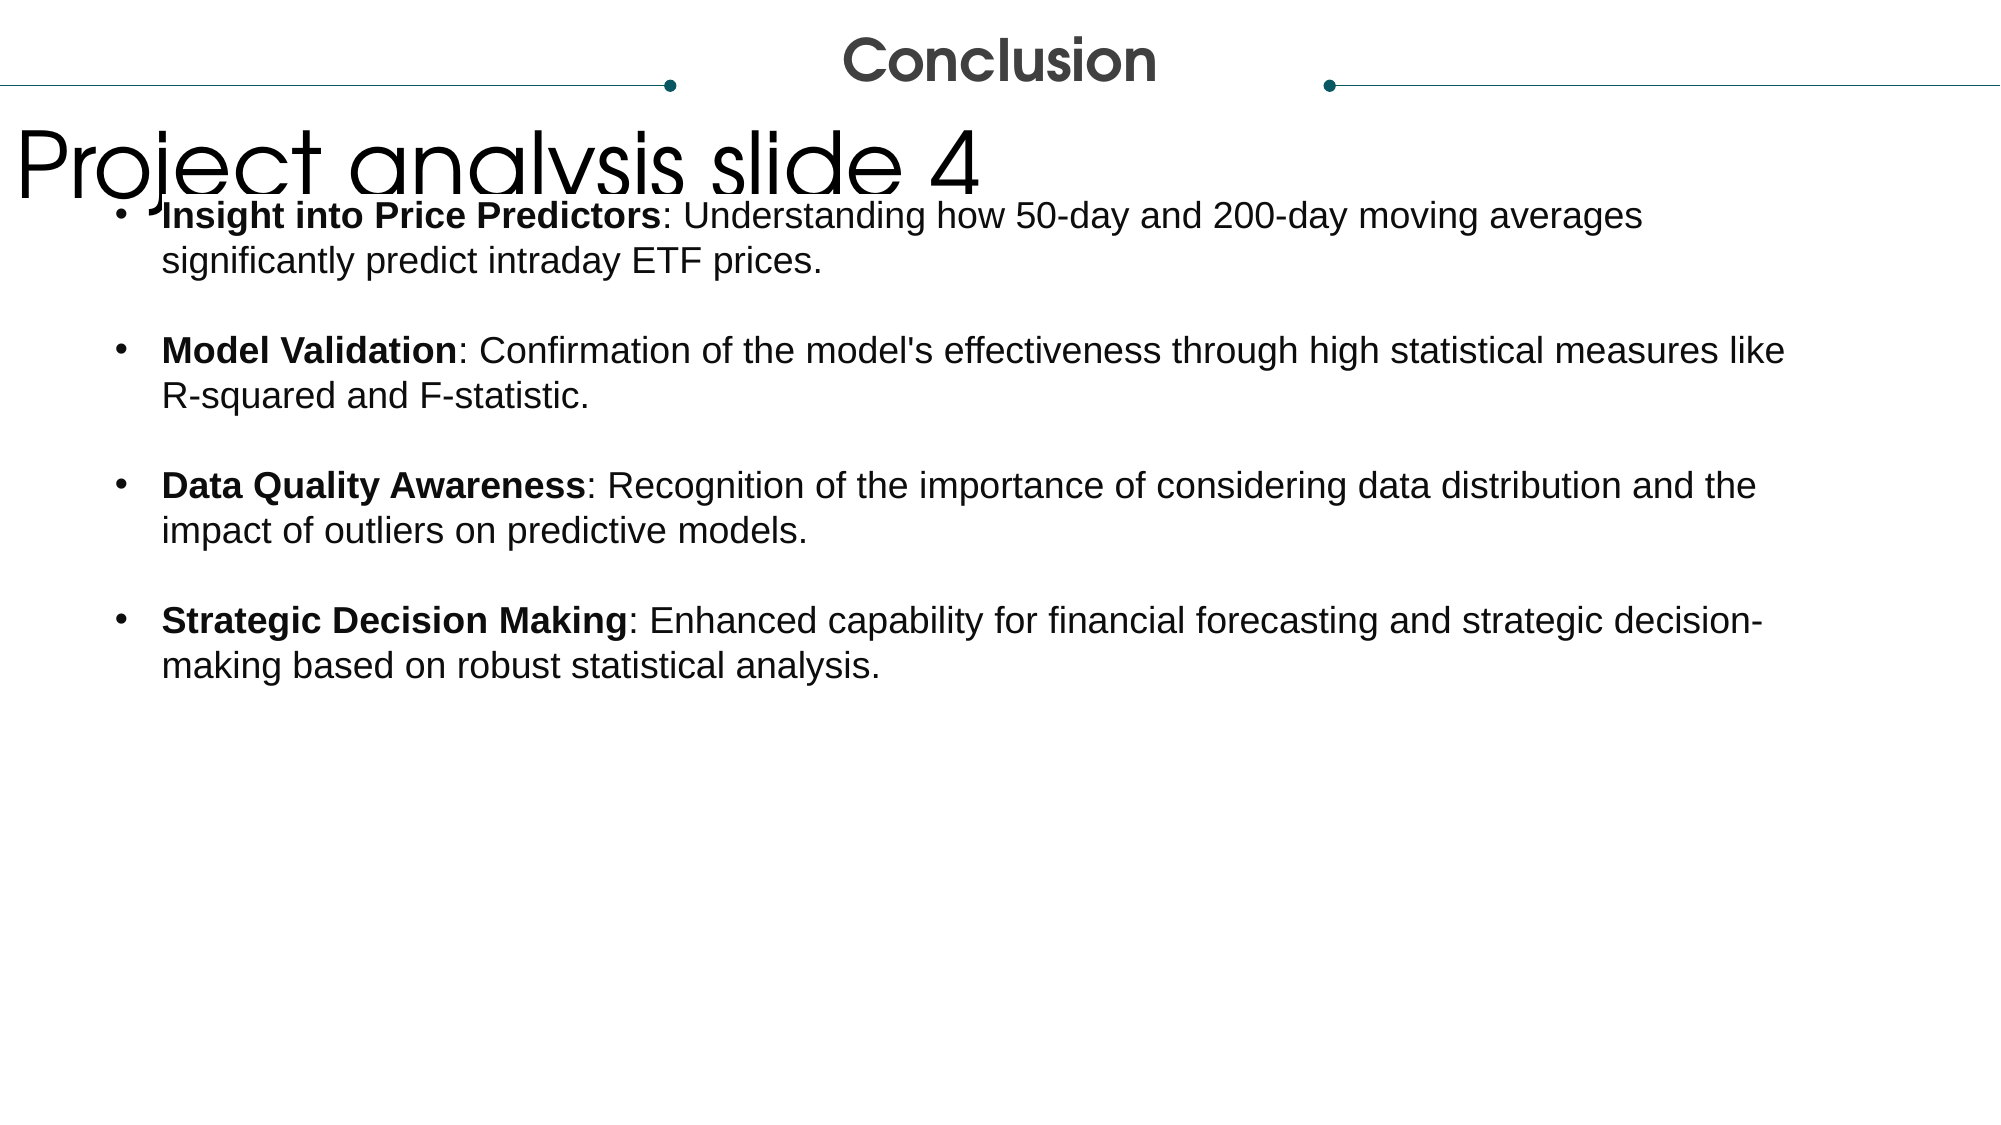

Conclusion
Project analysis slide 4
Insight into Price Predictors: Understanding how 50-day and 200-day moving averages significantly predict intraday ETF prices.

Model Validation: Confirmation of the model's effectiveness through high statistical measures like R-squared and F-statistic.

Data Quality Awareness: Recognition of the importance of considering data distribution and the impact of outliers on predictive models.

Strategic Decision Making: Enhanced capability for financial forecasting and strategic decision-making based on robust statistical analysis.